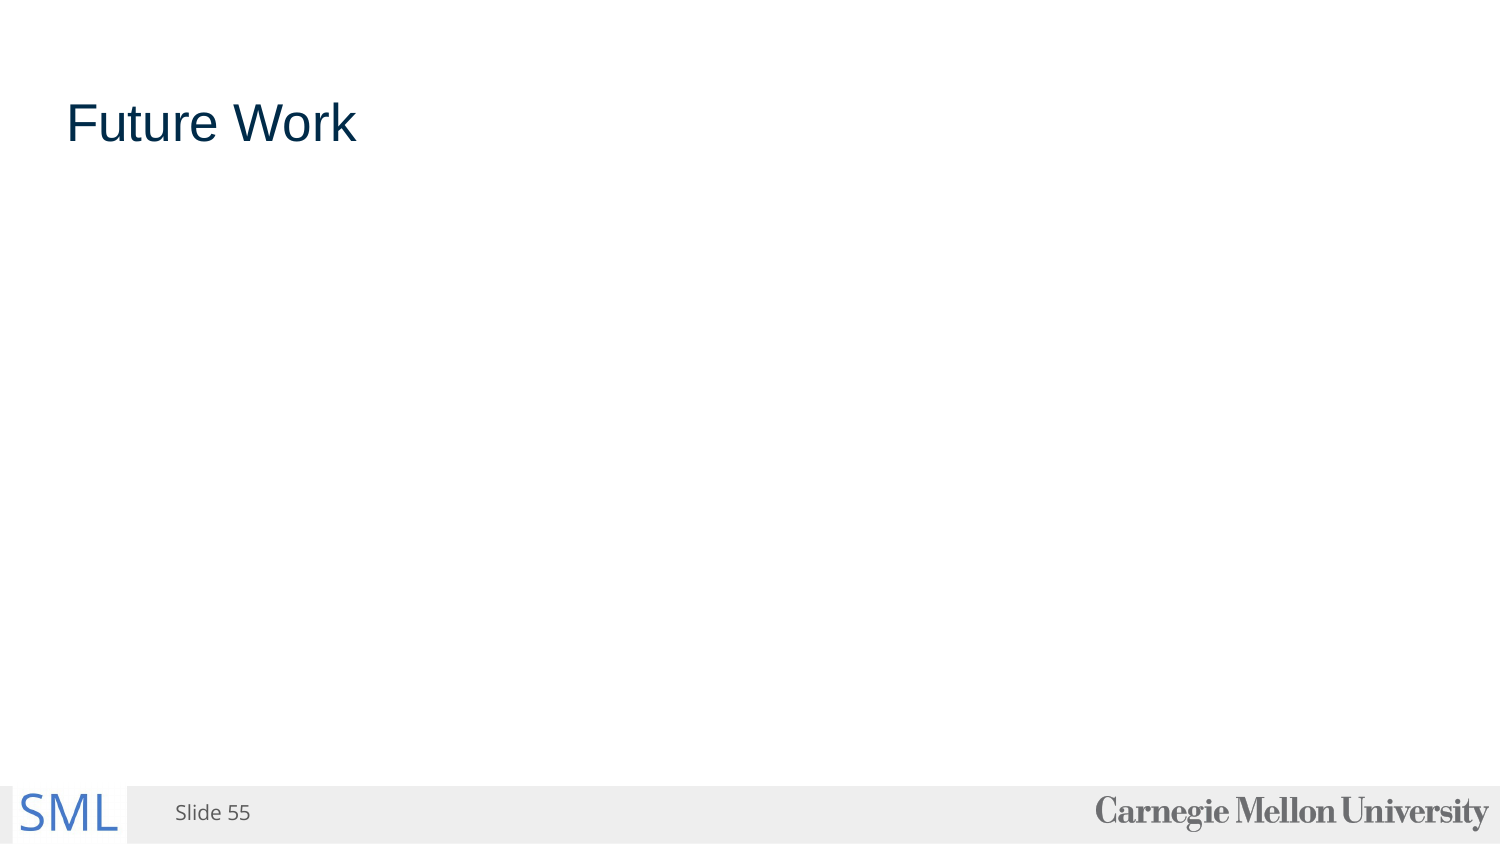

# Future Work
Improvements to SMA force model
At least rudimentary modeling of hysteresis
Better stress mapping, especially outside linear region
Improvements to SMA temperature model
Higher priority on matching measurement temperature
Extend to multi-link system
Full Horton robot is composed of five links (three legs, two shoulders)
Slide 55